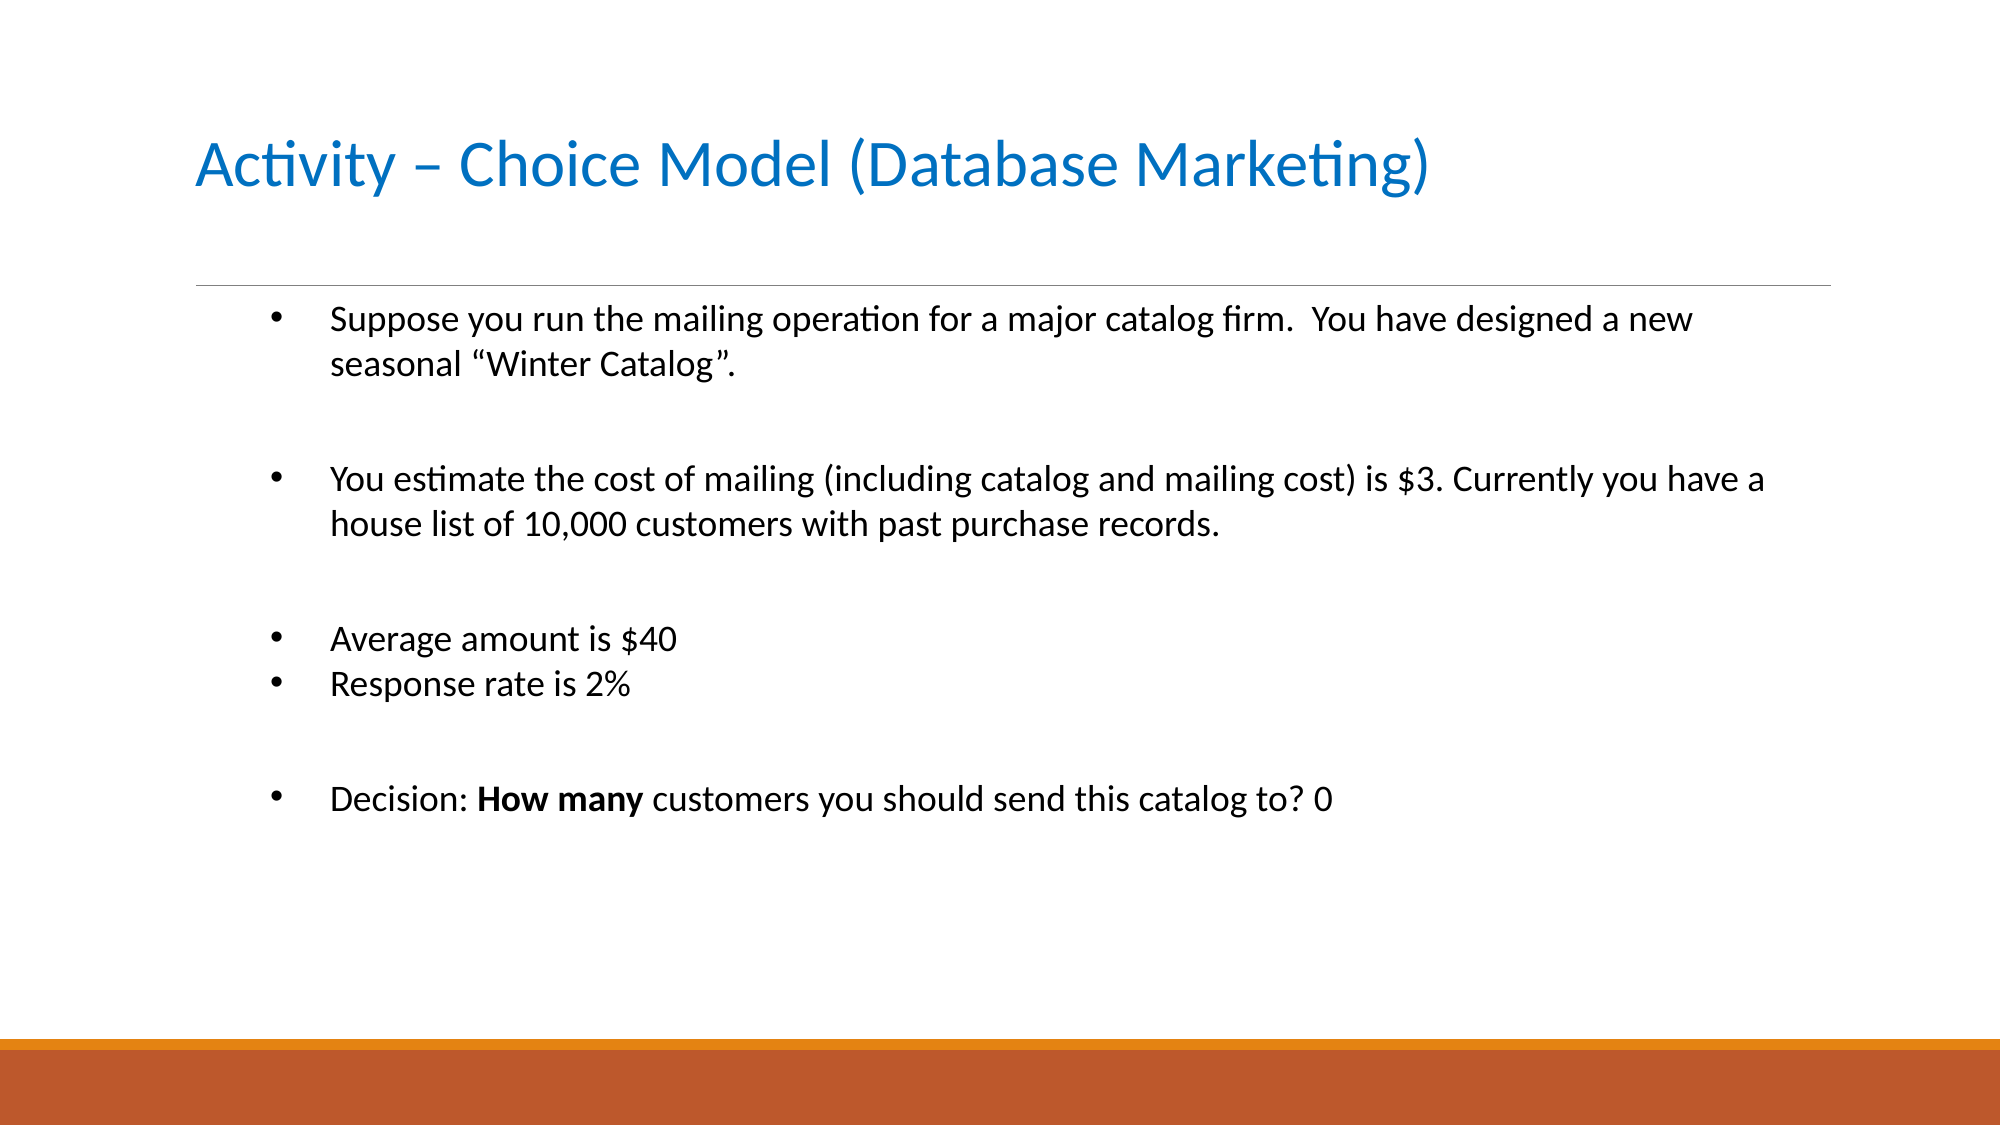

# Activity – Choice Model (Database Marketing)
Suppose you run the mailing operation for a major catalog firm.  You have designed a new seasonal “Winter Catalog”.

You estimate the cost of mailing (including catalog and mailing cost) is $3. Currently you have a house list of 10,000 customers with past purchase records.

Average amount is $40
Response rate is 2%

Decision: How many customers you should send this catalog to? 0